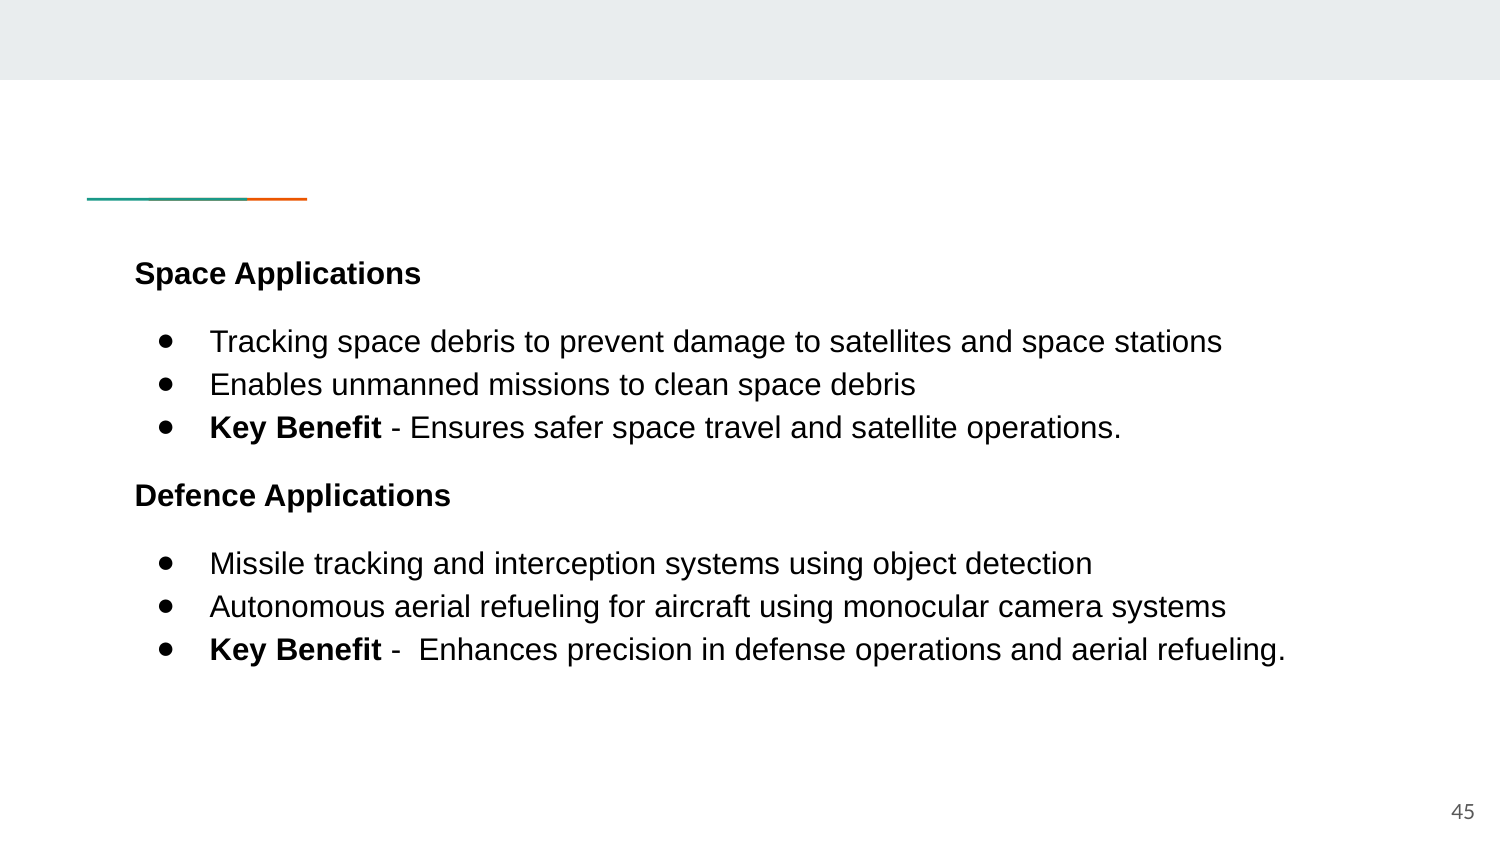

Space Applications
Tracking space debris to prevent damage to satellites and space stations
Enables unmanned missions to clean space debris
Key Benefit - Ensures safer space travel and satellite operations.
Defence Applications
Missile tracking and interception systems using object detection
Autonomous aerial refueling for aircraft using monocular camera systems
Key Benefit -  Enhances precision in defense operations and aerial refueling.
45